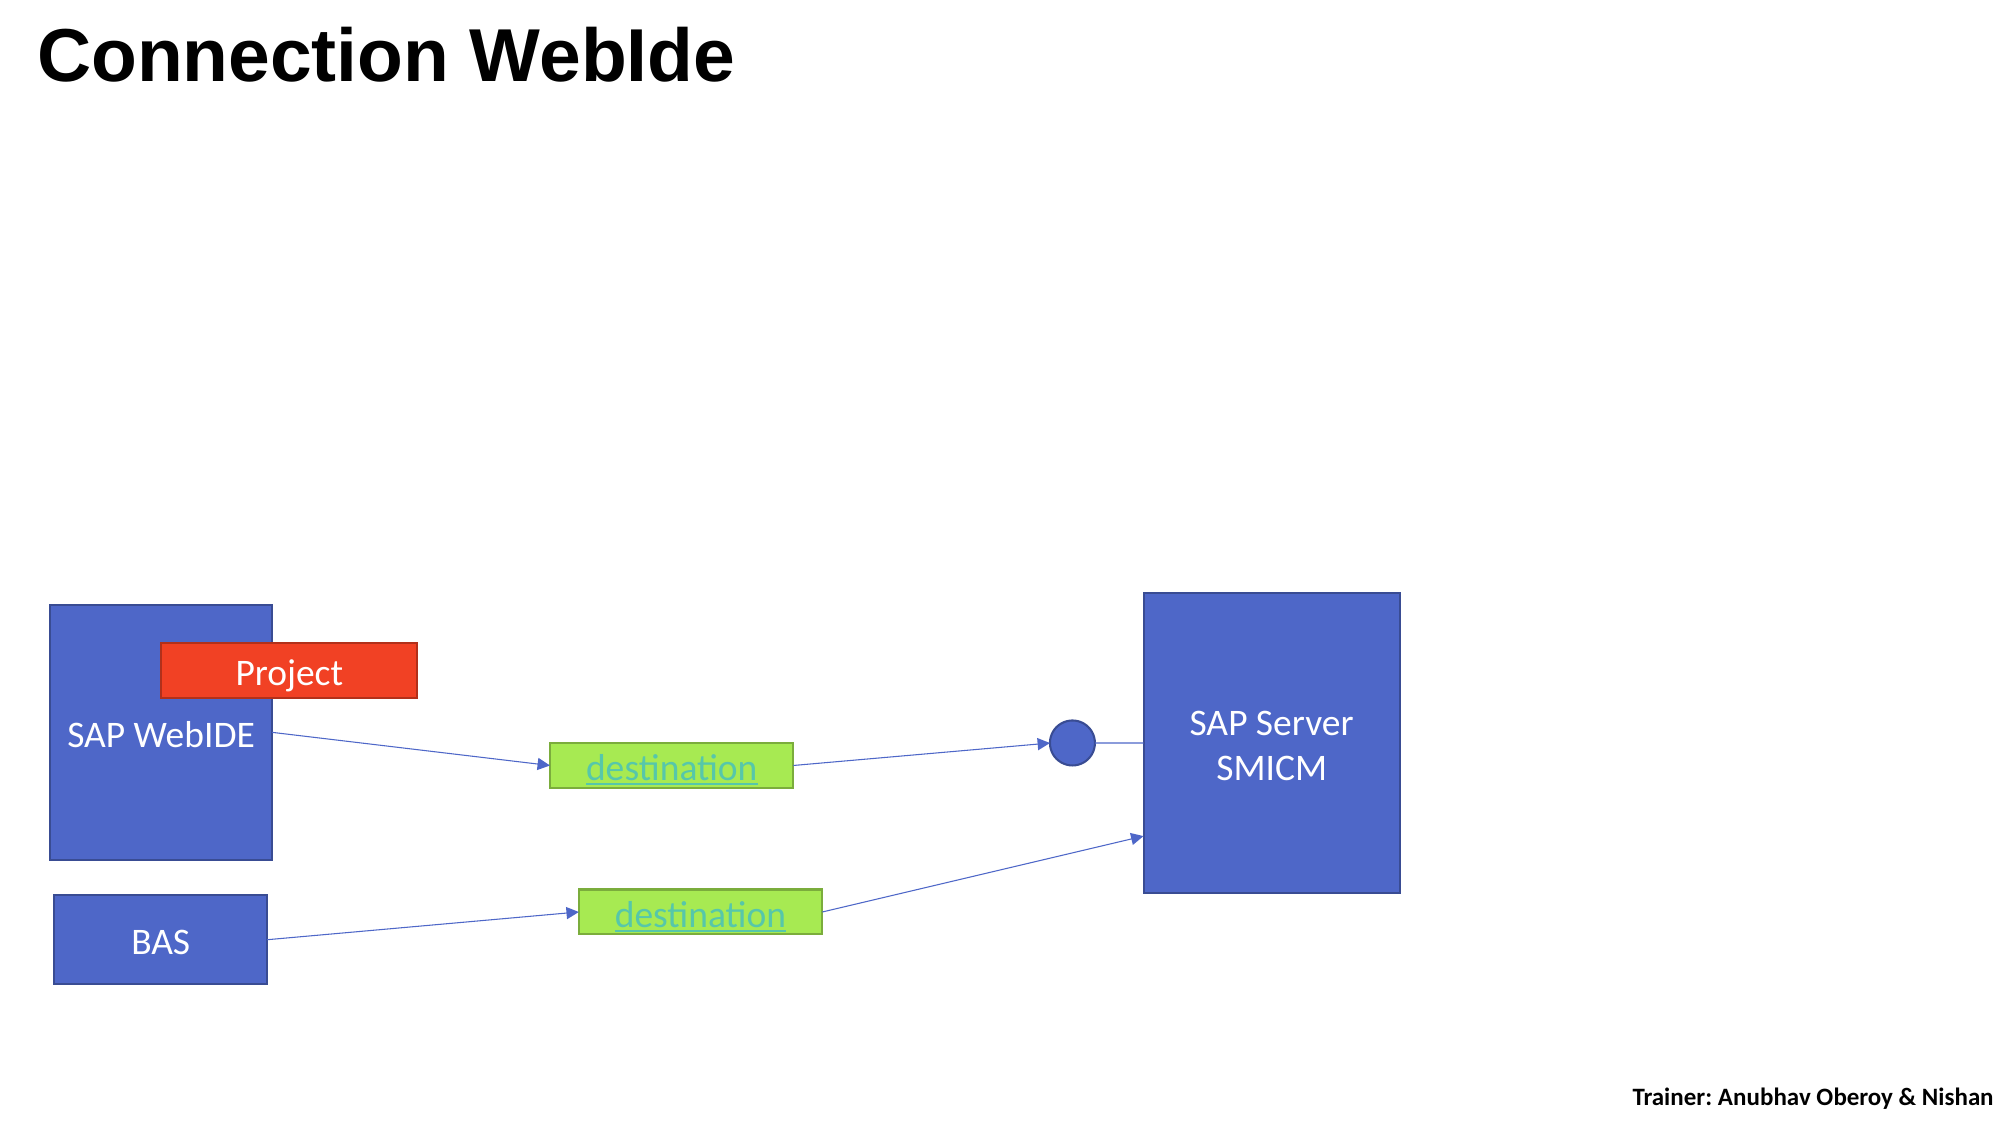

Connection WebIde
SAP Server
SMICM
SAP WebIDE
Project

destination
destination
BAS
Trainer: Anubhav Oberoy & Nishan